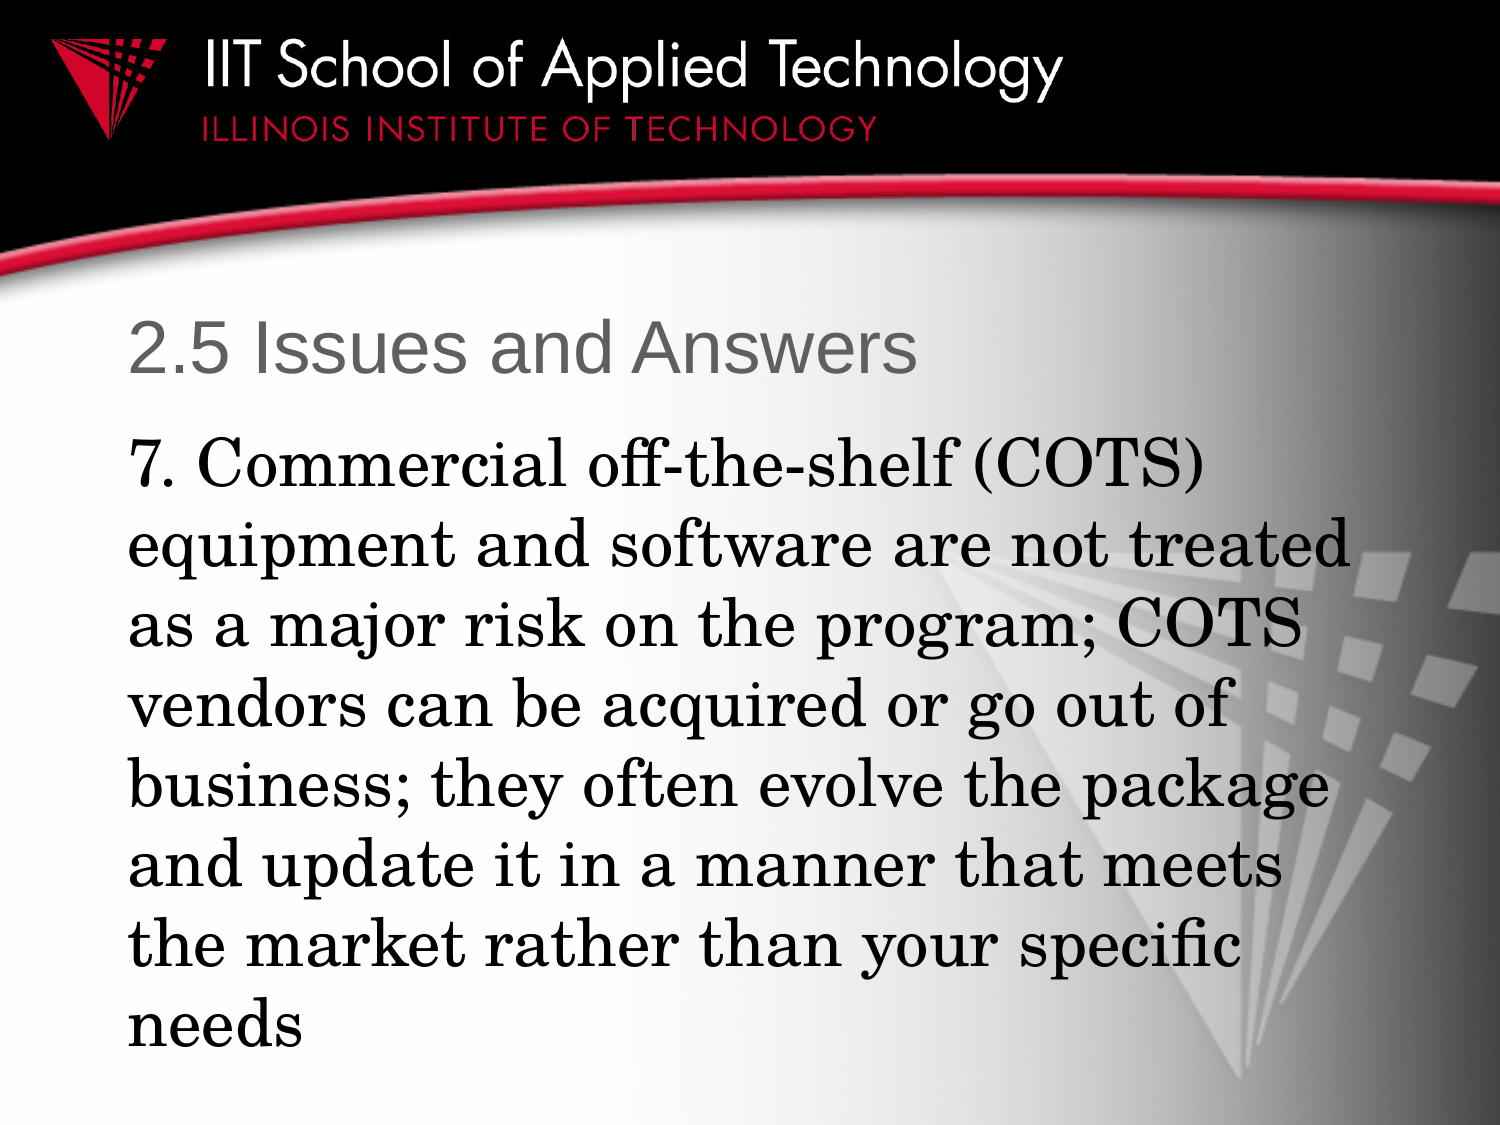

# 2.5 Issues and Answers
7. Commercial off-the-shelf (COTS) equipment and software are not treated as a major risk on the program; COTS vendors can be acquired or go out of business; they often evolve the package and update it in a manner that meets the market rather than your specific needs